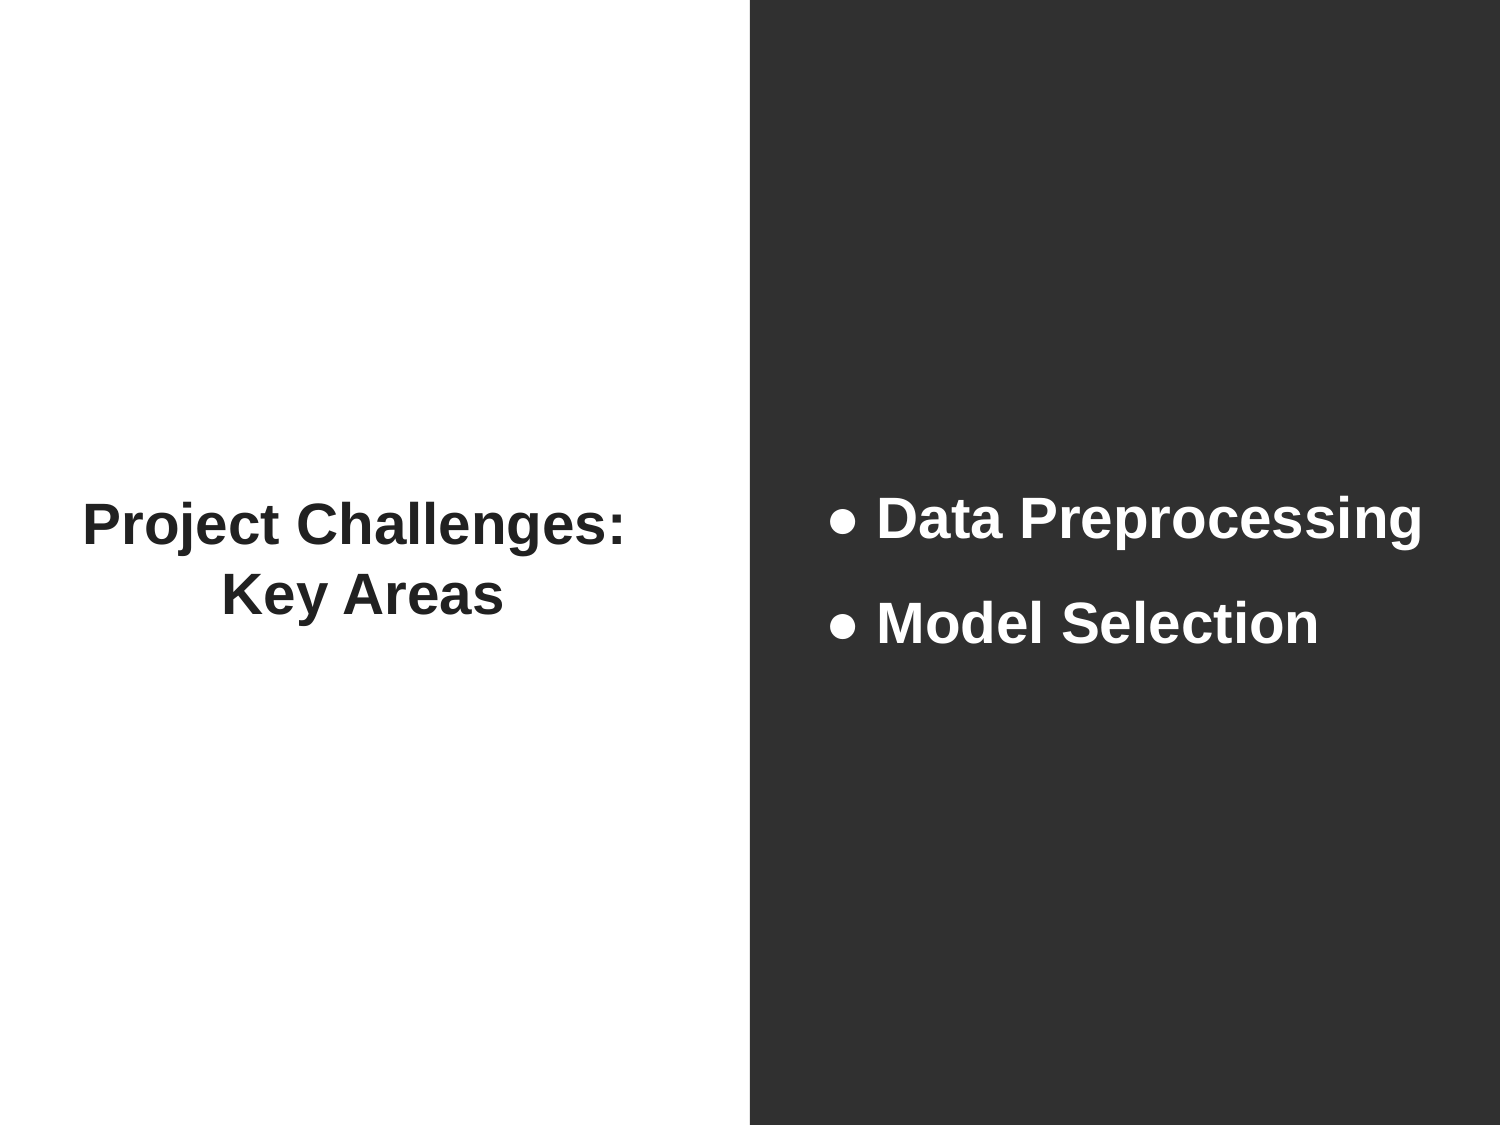

● Data Preprocessing
● Model Selection
#
Project Challenges:
Key Areas